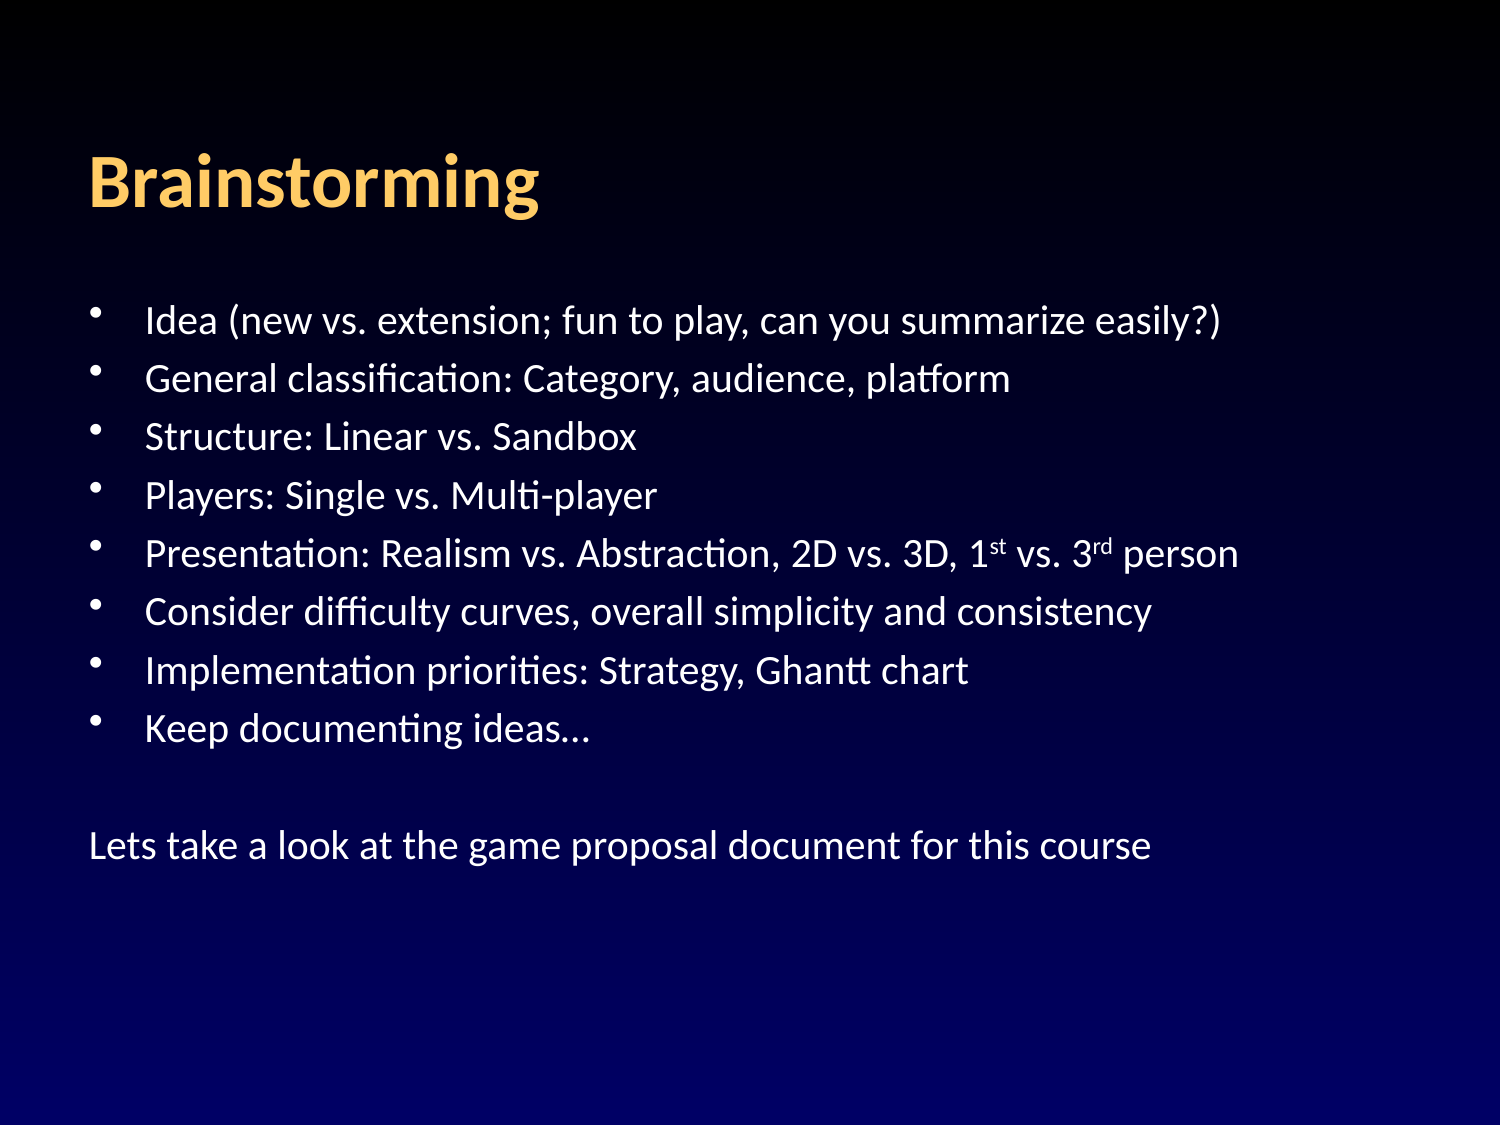

# Brainstorming
Idea (new vs. extension; fun to play, can you summarize easily?)
General classification: Category, audience, platform
Structure: Linear vs. Sandbox
Players: Single vs. Multi-player
Presentation: Realism vs. Abstraction, 2D vs. 3D, 1st vs. 3rd person
Consider difficulty curves, overall simplicity and consistency
Implementation priorities: Strategy, Ghantt chart
Keep documenting ideas…

Lets take a look at the game proposal document for this course